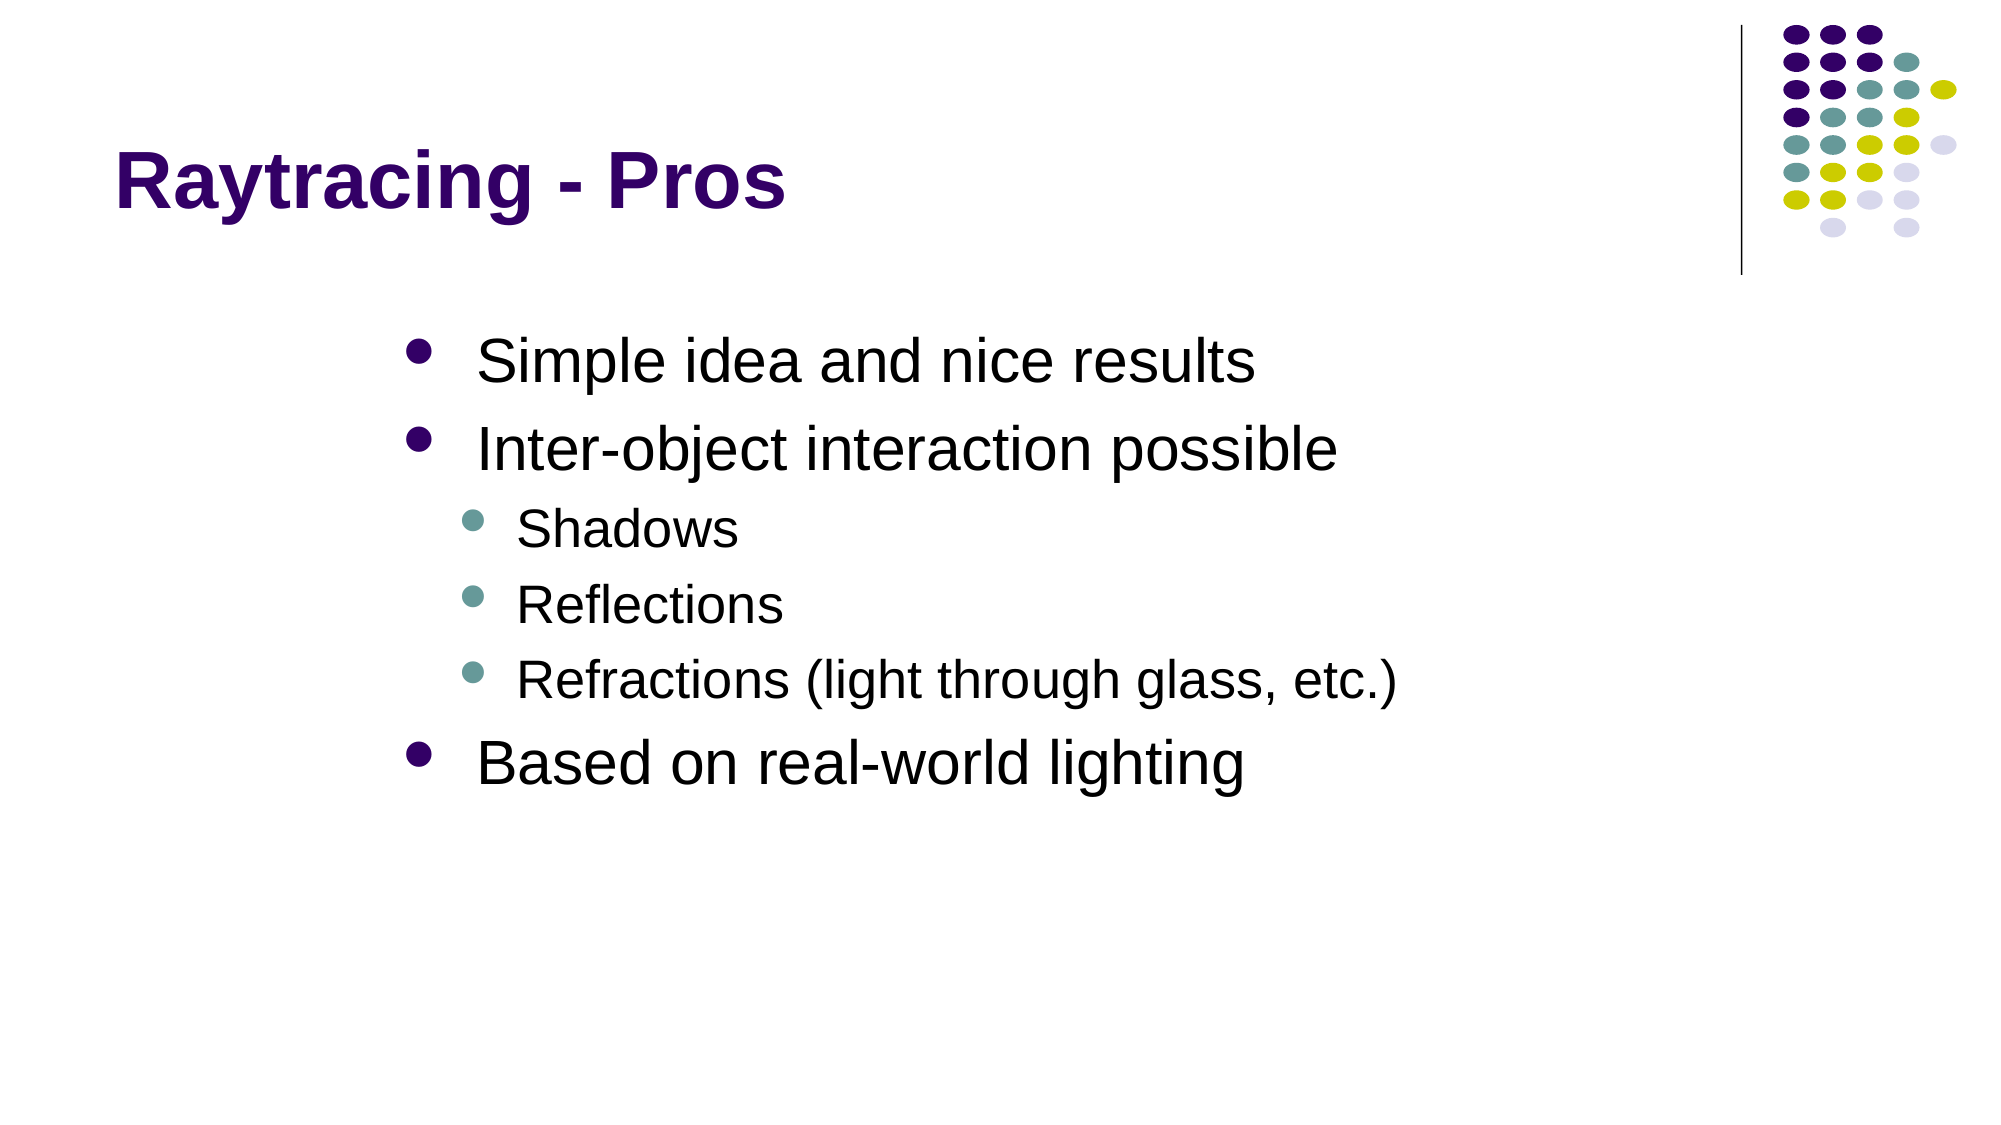

# Raytracing - Pros
 Simple idea and nice results
 Inter-object interaction possible
Shadows
Reflections
Refractions (light through glass, etc.)
 Based on real-world lighting